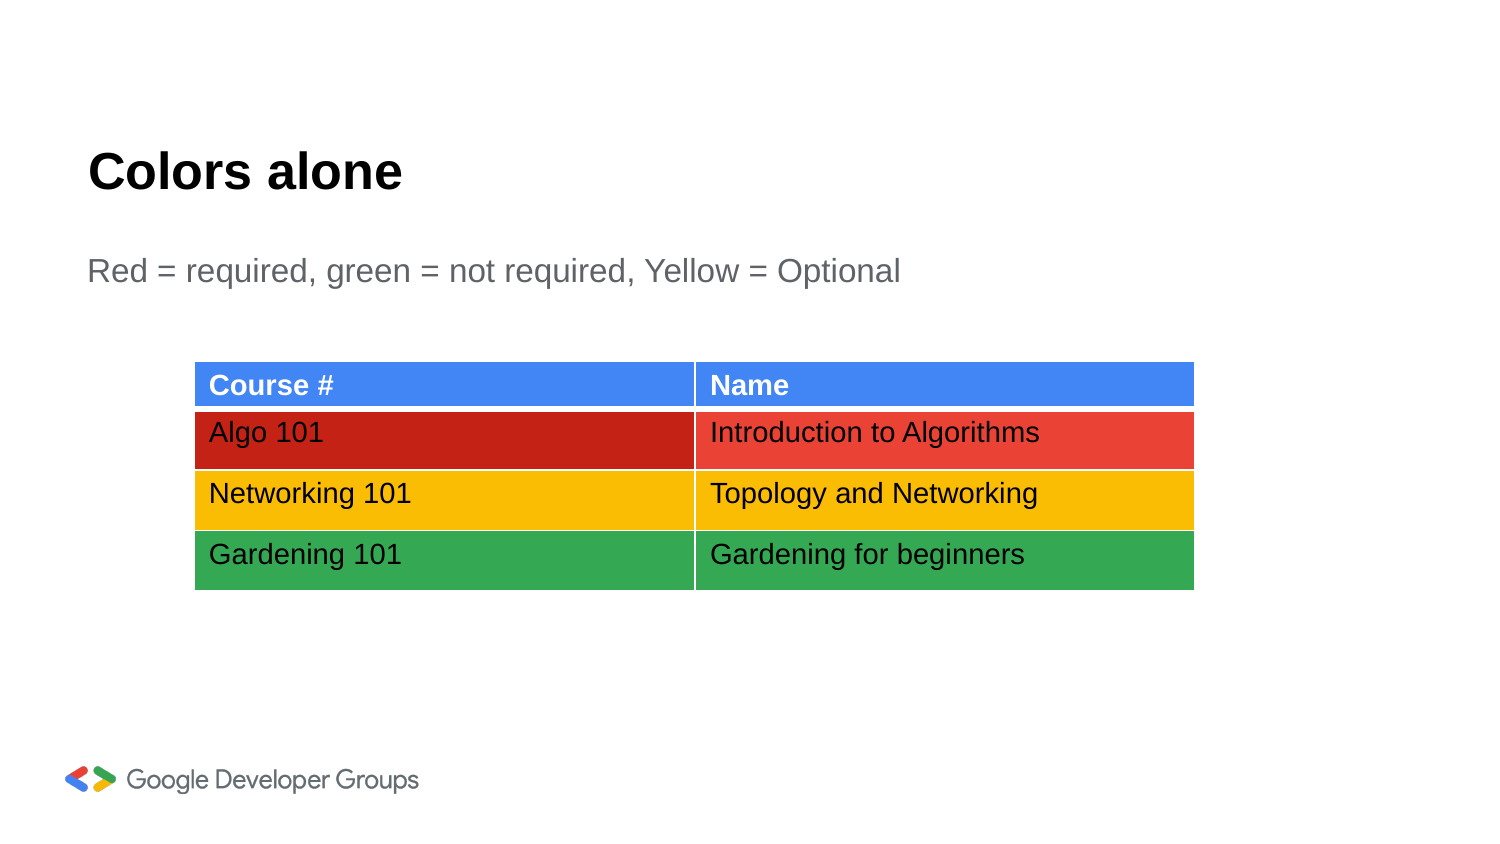

# Colors alone
Red = required, green = not required, Yellow = Optional

| Course # | Name |
| --- | --- |
| Algo 101 | Introduction to Algorithms |
| Networking 101 | Topology and Networking |
| Gardening 101 | Gardening for beginners |